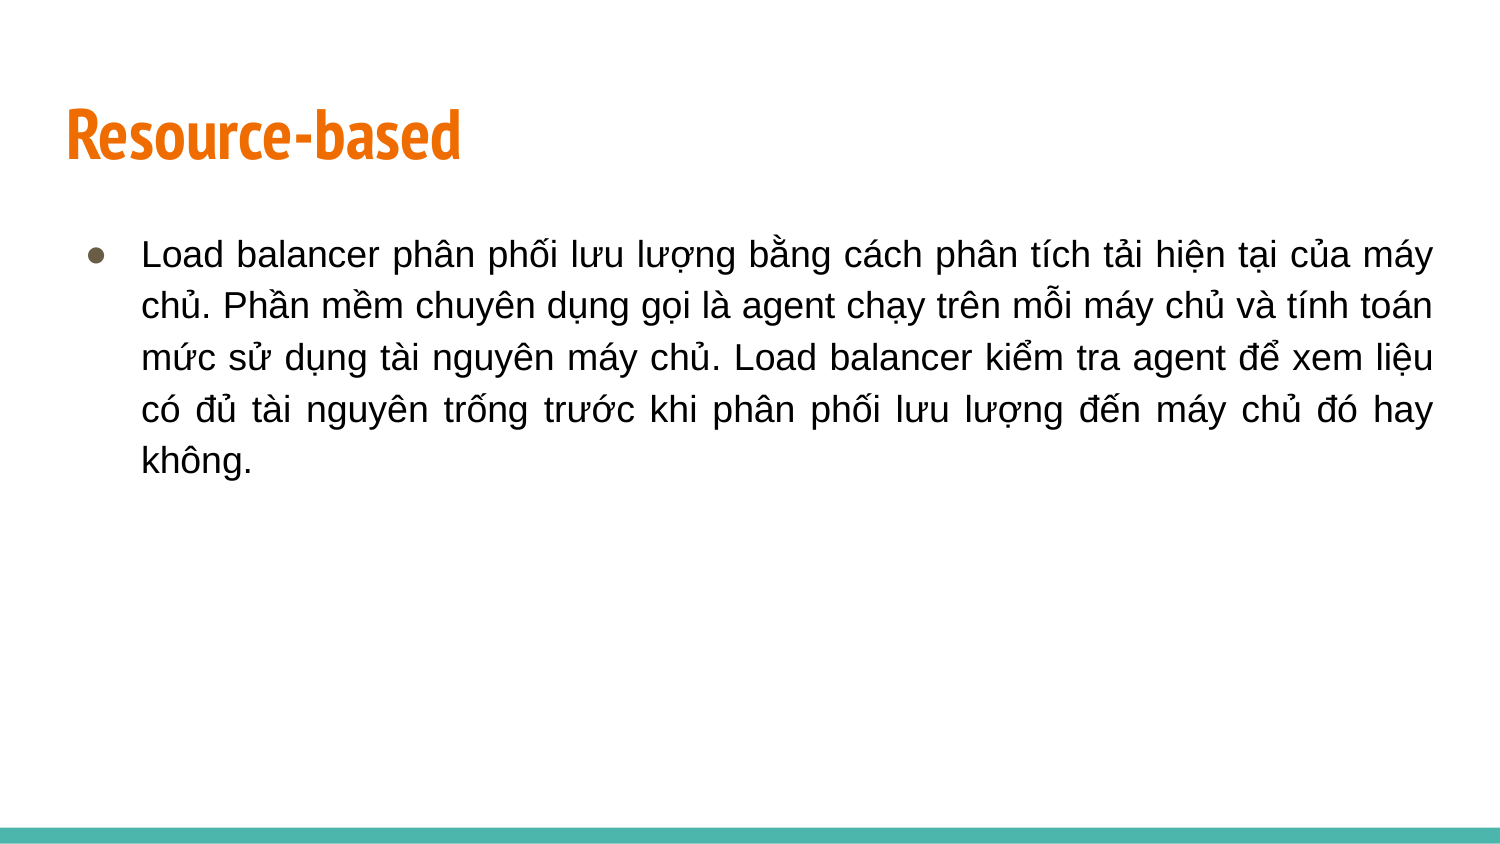

# Resource-based
Load balancer phân phối lưu lượng bằng cách phân tích tải hiện tại của máy chủ. Phần mềm chuyên dụng gọi là agent chạy trên mỗi máy chủ và tính toán mức sử dụng tài nguyên máy chủ. Load balancer kiểm tra agent để xem liệu có đủ tài nguyên trống trước khi phân phối lưu lượng đến máy chủ đó hay không.